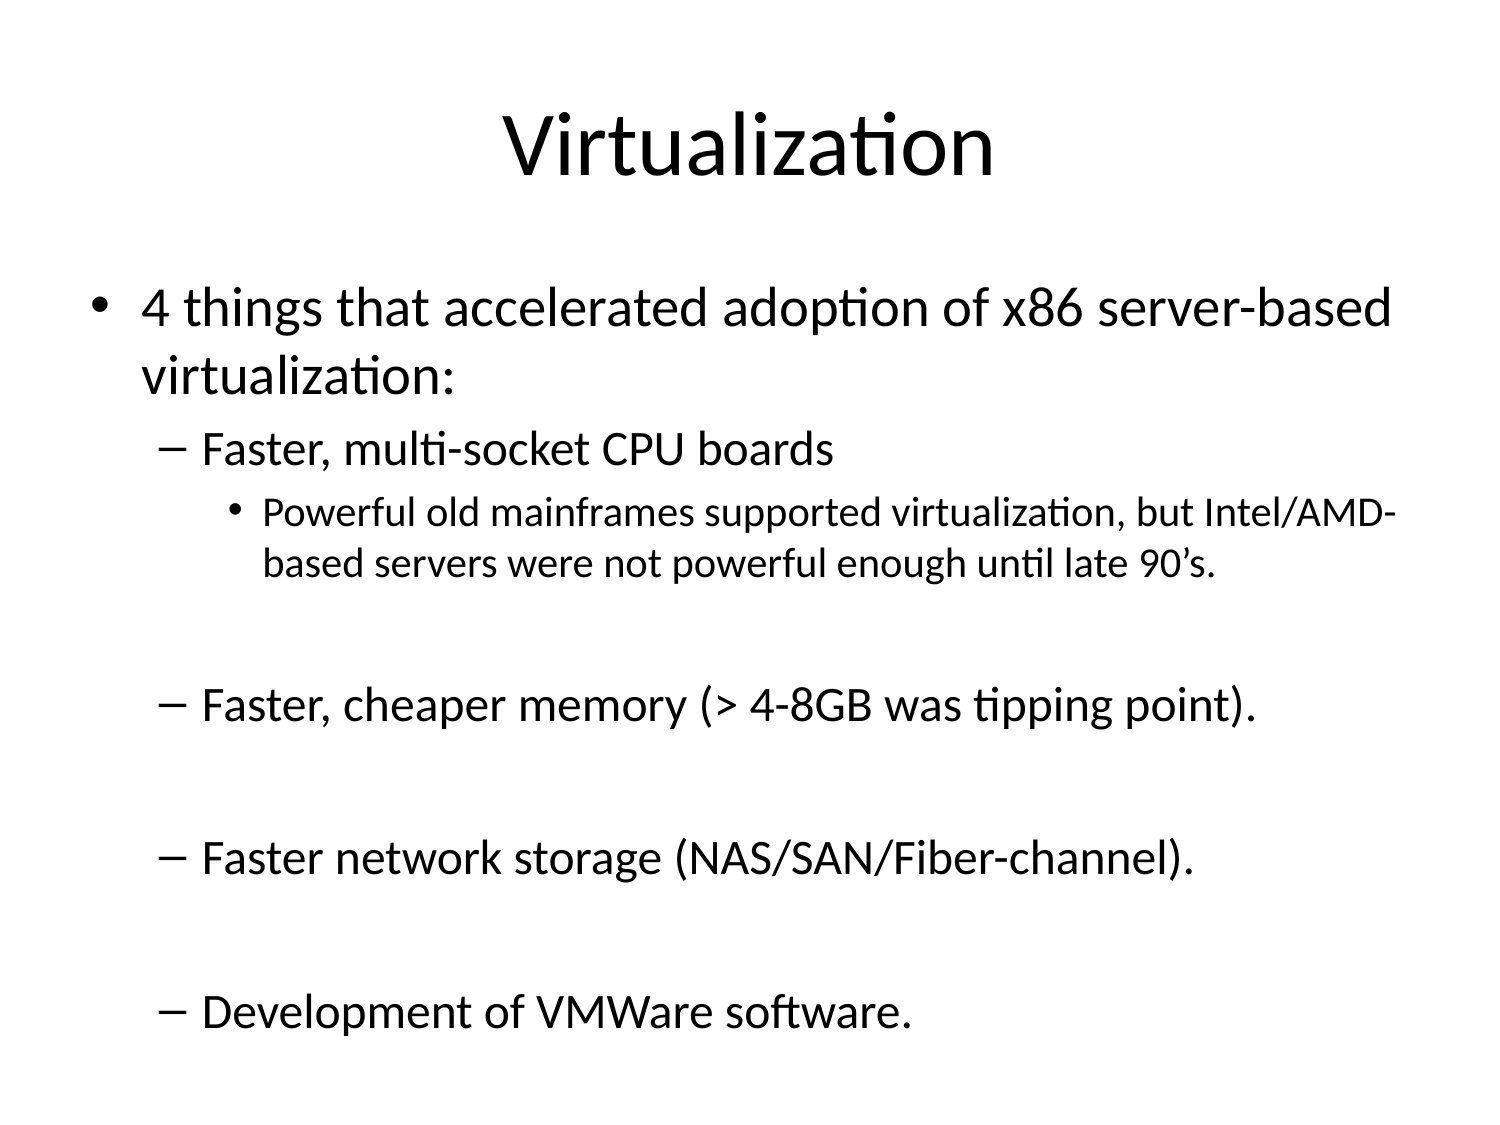

# Virtualization
4 things that accelerated adoption of x86 server-based virtualization:
Faster, multi-socket CPU boards
Powerful old mainframes supported virtualization, but Intel/AMD-based servers were not powerful enough until late 90’s.

Faster, cheaper memory (> 4-8GB was tipping point).

Faster network storage (NAS/SAN/Fiber-channel).

Development of VMWare software.